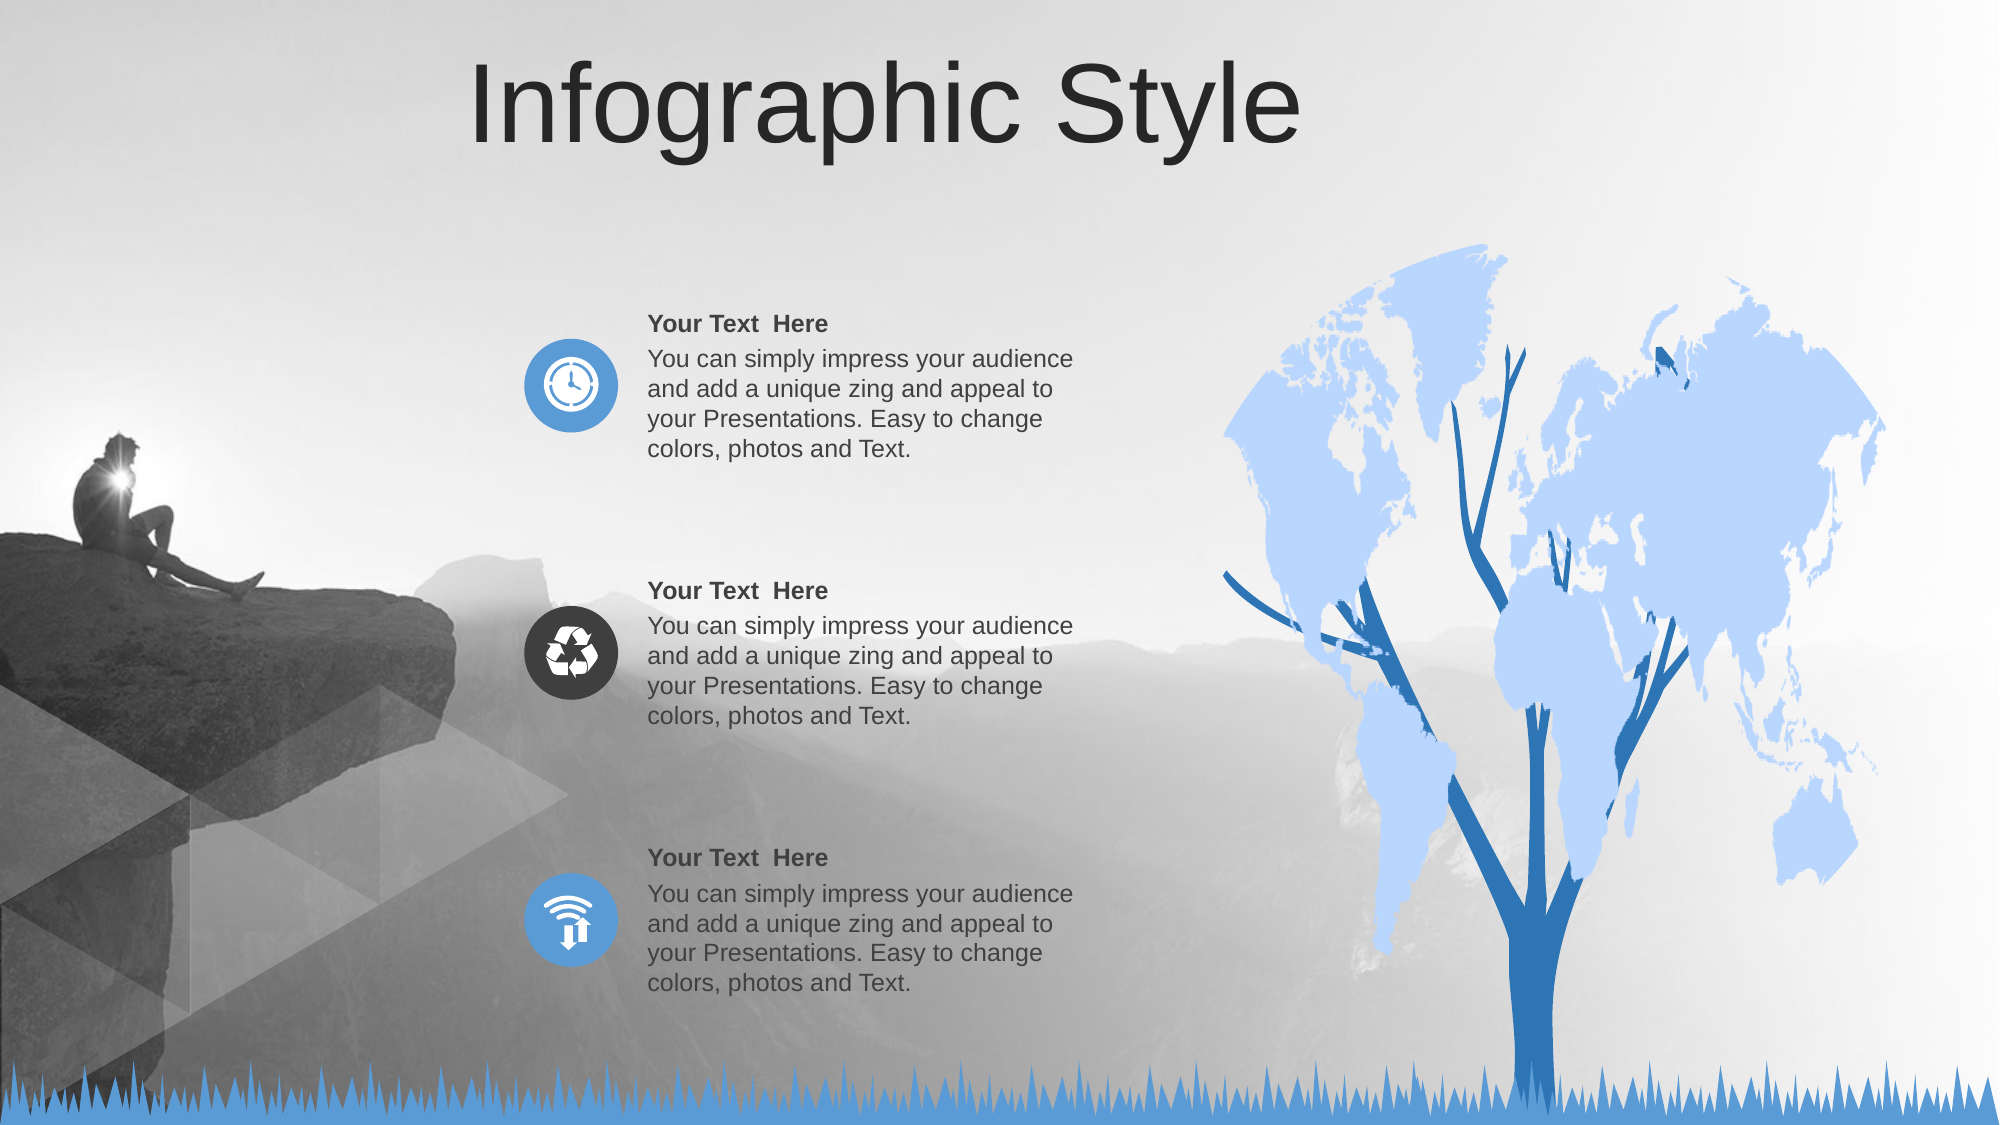

Infographic Style

Your Text  Here
You can simply impress your audience and add a unique zing and appeal to your Presentations. Easy to change colors, photos and Text.

Your Text  Here
You can simply impress your audience and add a unique zing and appeal to your Presentations. Easy to change colors, photos and Text.

Your Text  Here
You can simply impress your audience and add a unique zing and appeal to your Presentations. Easy to change colors, photos and Text.